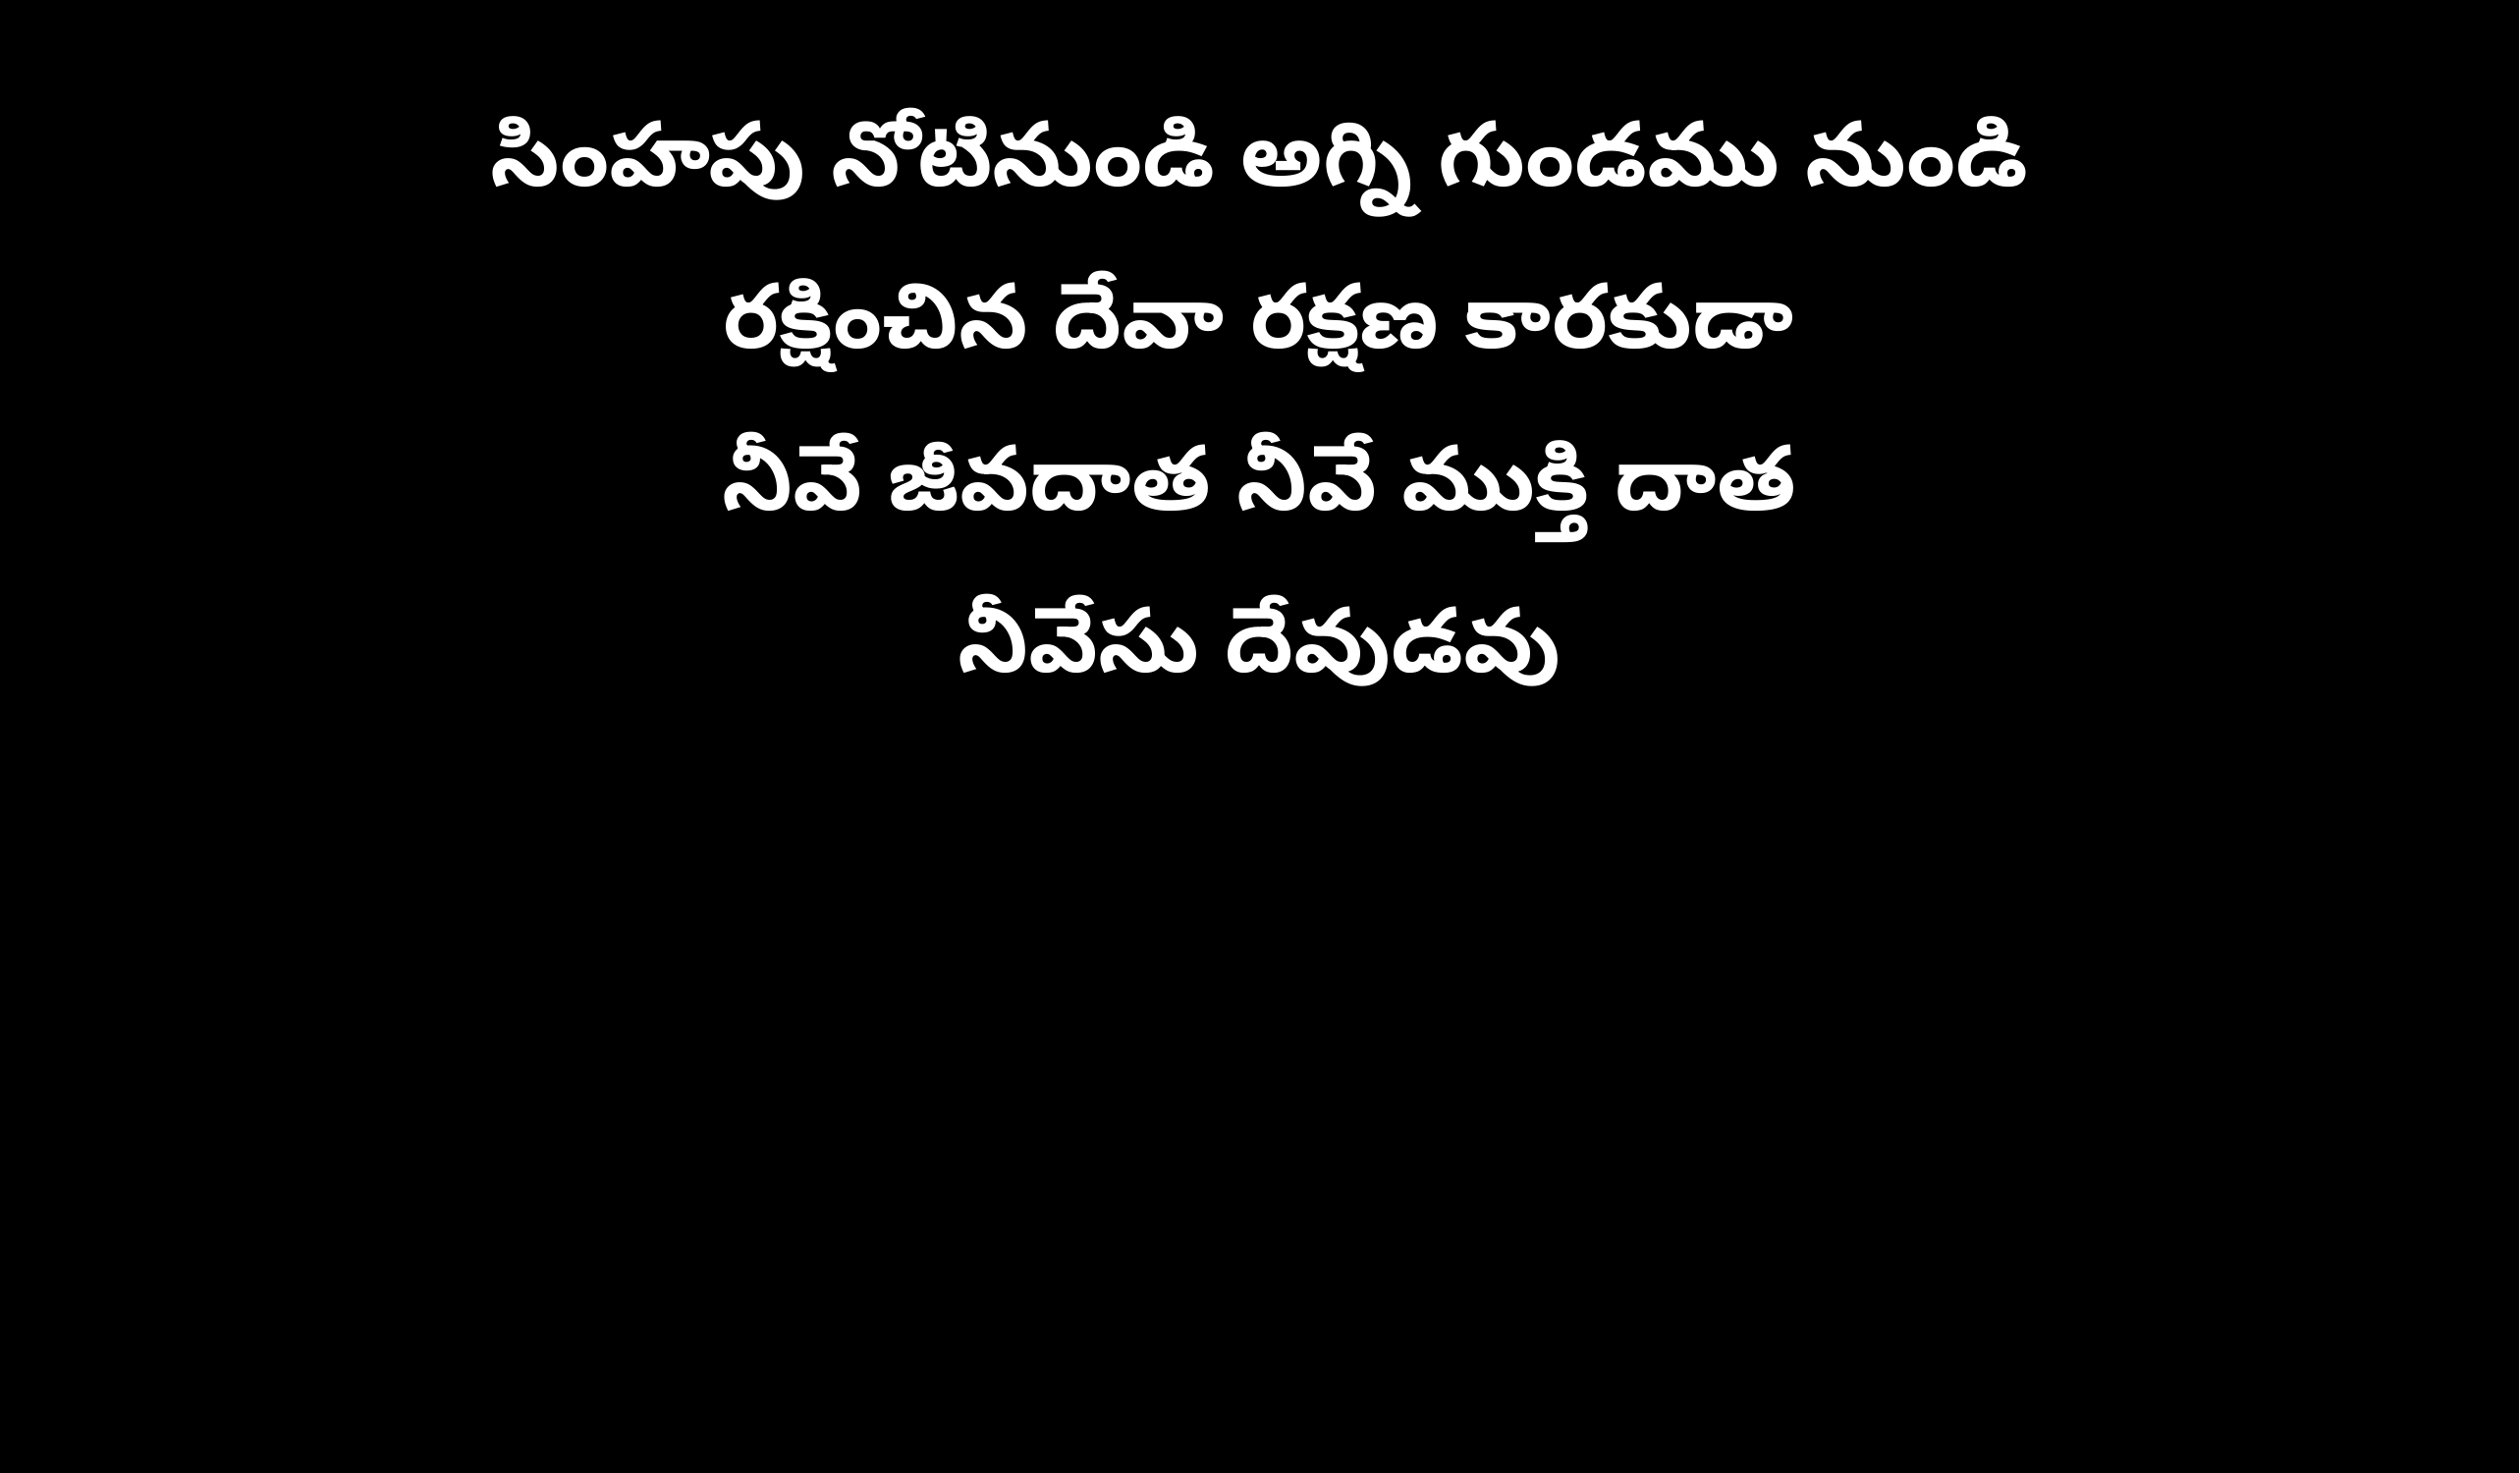

సింహపు నోటినుండి అగ్ని గుండము నుండి
రక్షించిన దేవా రక్షణ కారకుడా
నీవే జీవదాత నీవే ముక్తి దాత
నీవేసు దేవుడవు